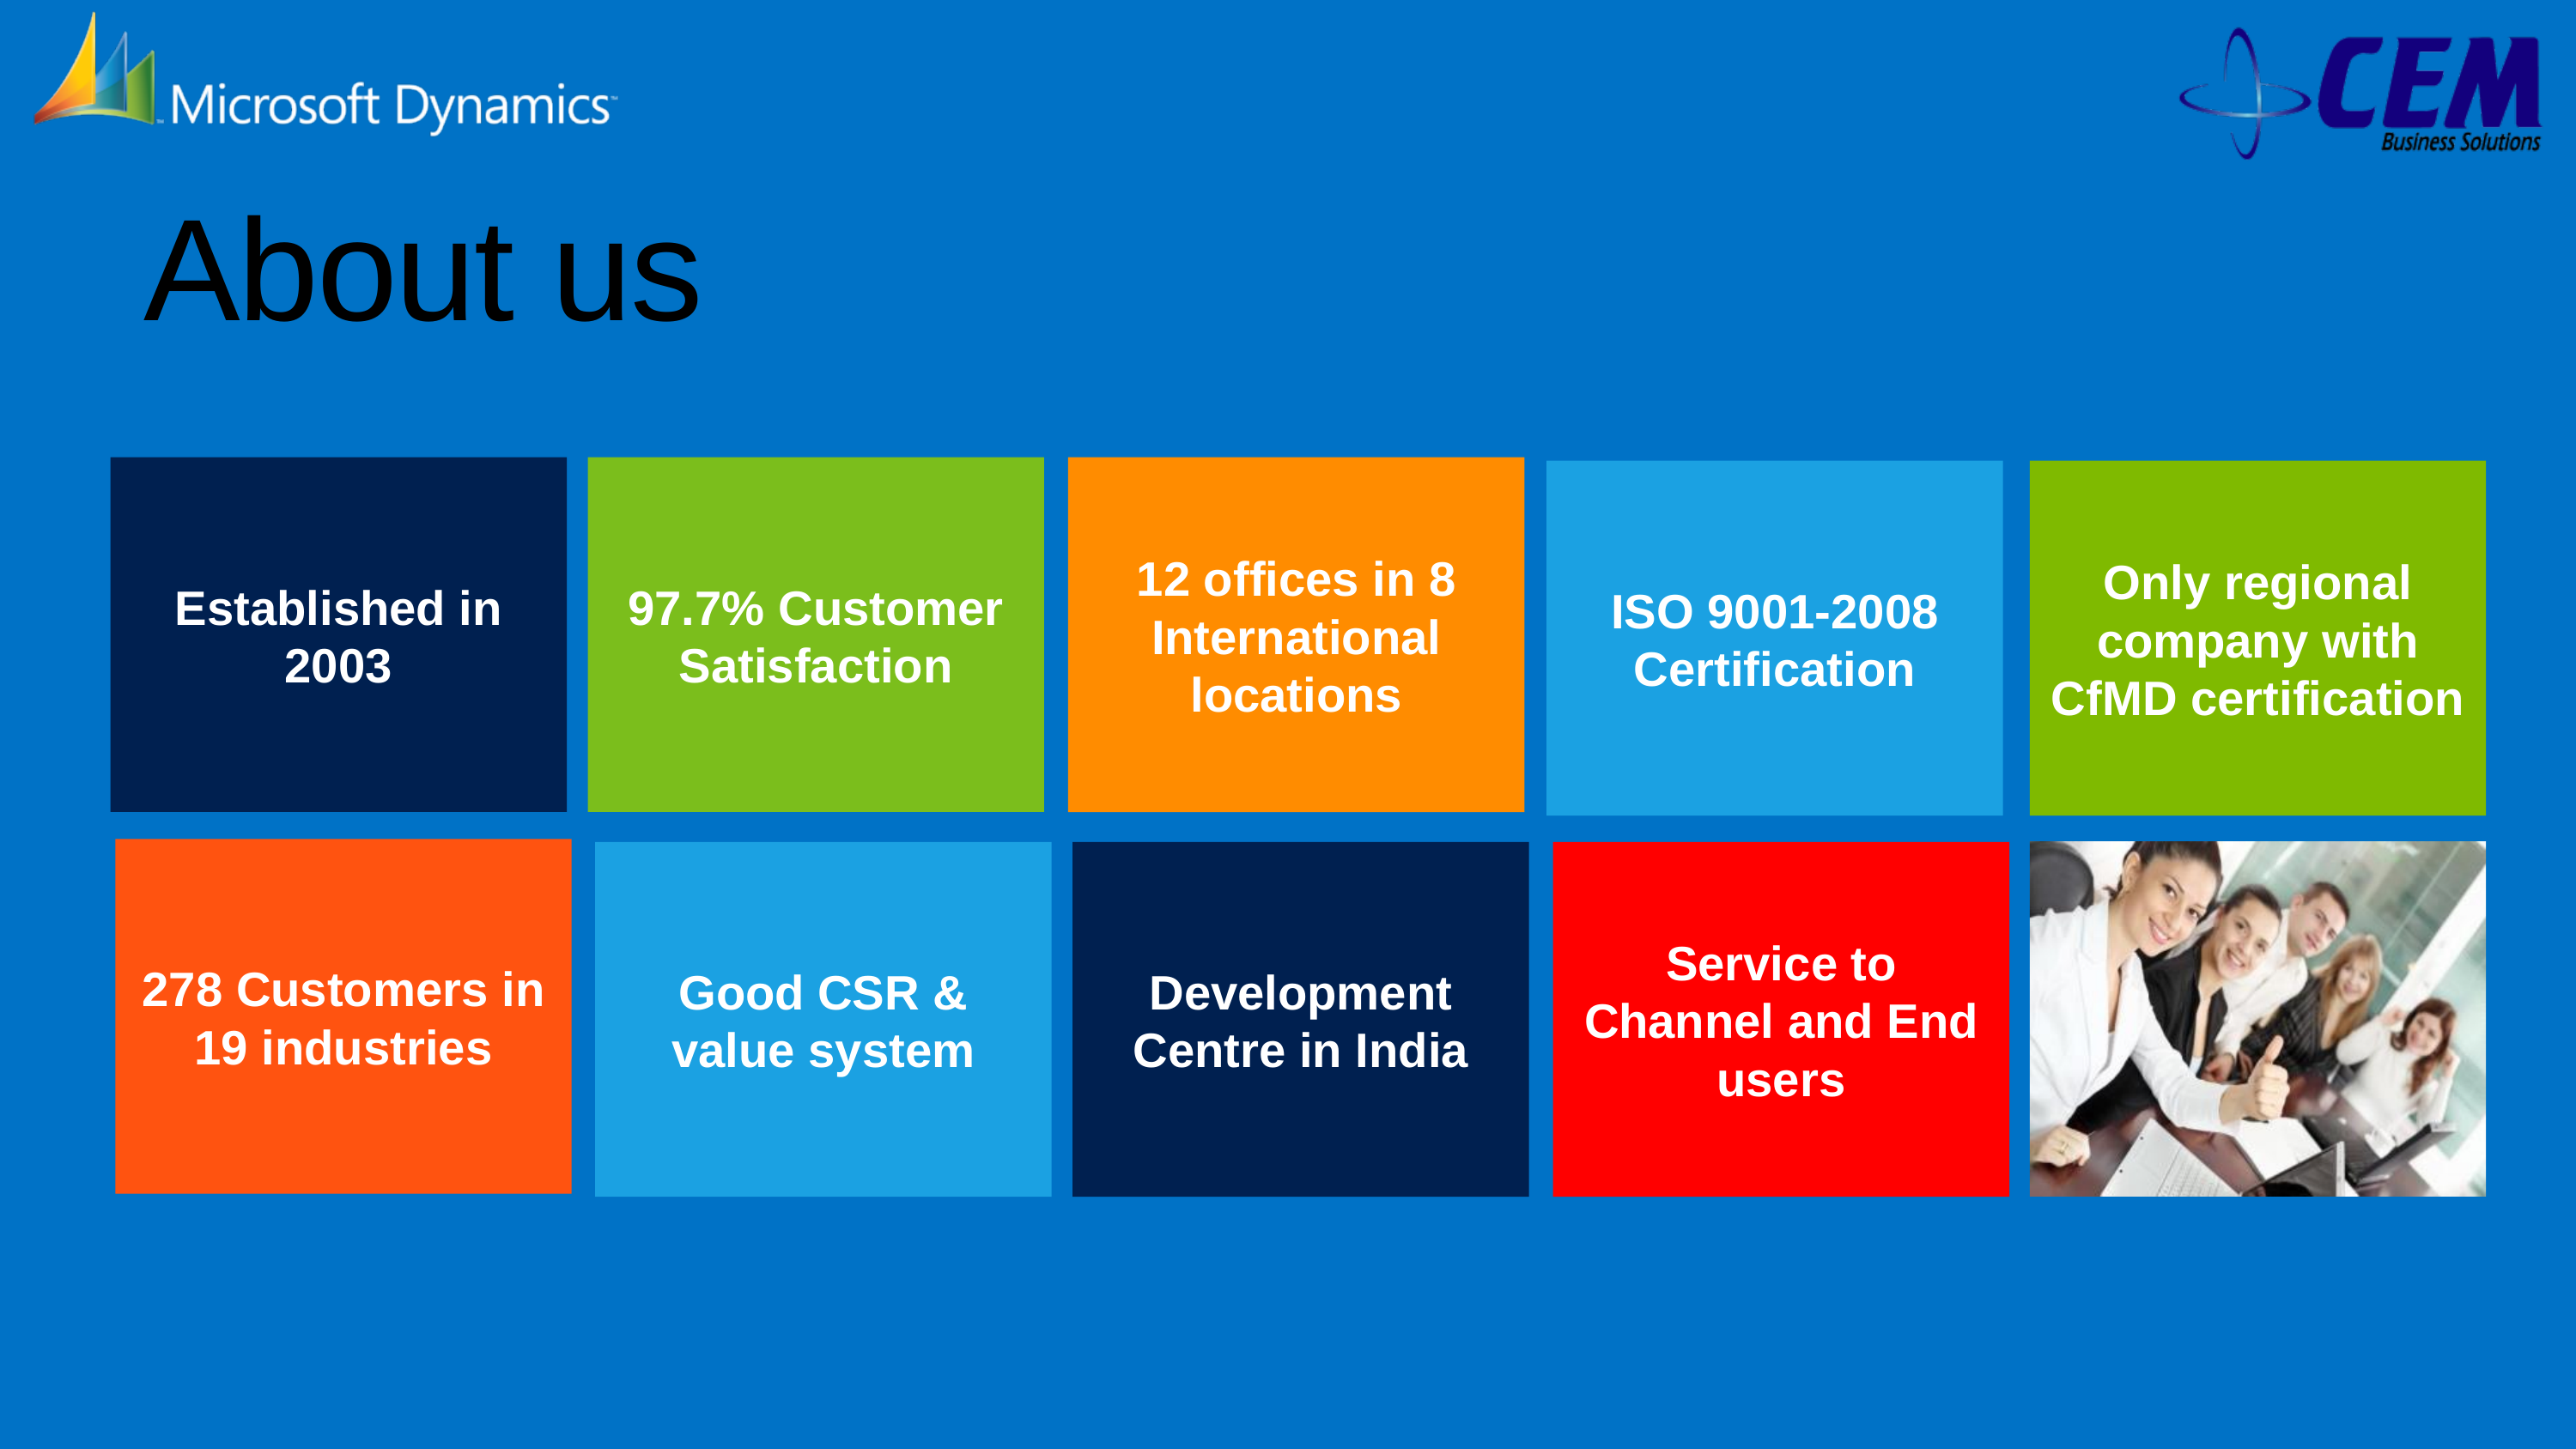

# About us
Established in 2003
97.7% Customer Satisfaction
12 offices in 8 International locations
ISO 9001-2008 Certification
Only regional company with CfMD certification

278 Customers in 19 industries

Good CSR & value system
Development Centre in India
Service to Channel and End users